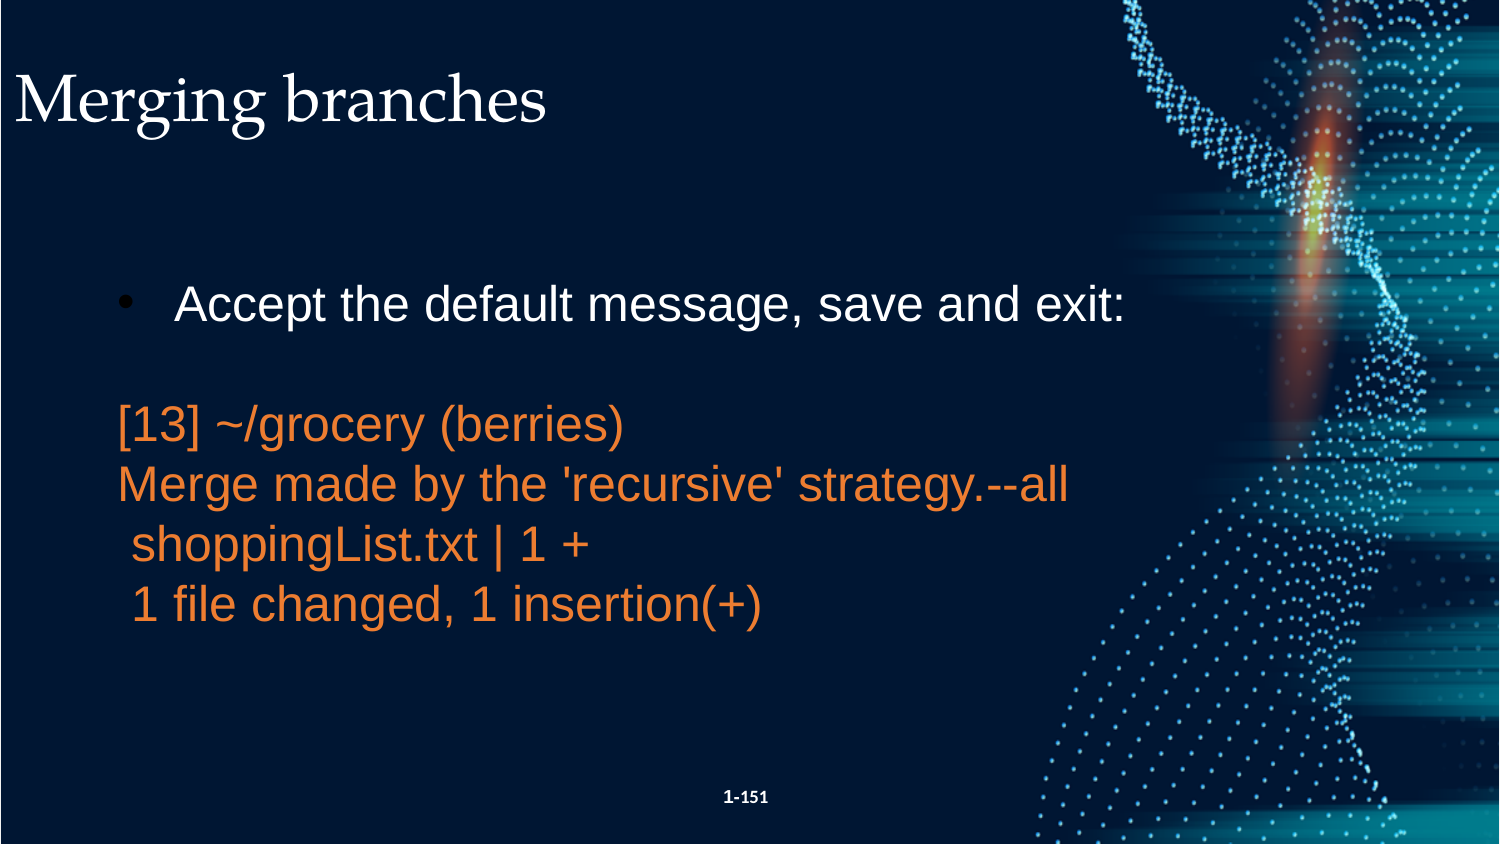

Merging branches
Accept the default message, save and exit:

[13] ~/grocery (berries)
Merge made by the 'recursive' strategy.--all
 shoppingList.txt | 1 +
 1 file changed, 1 insertion(+)
1-151